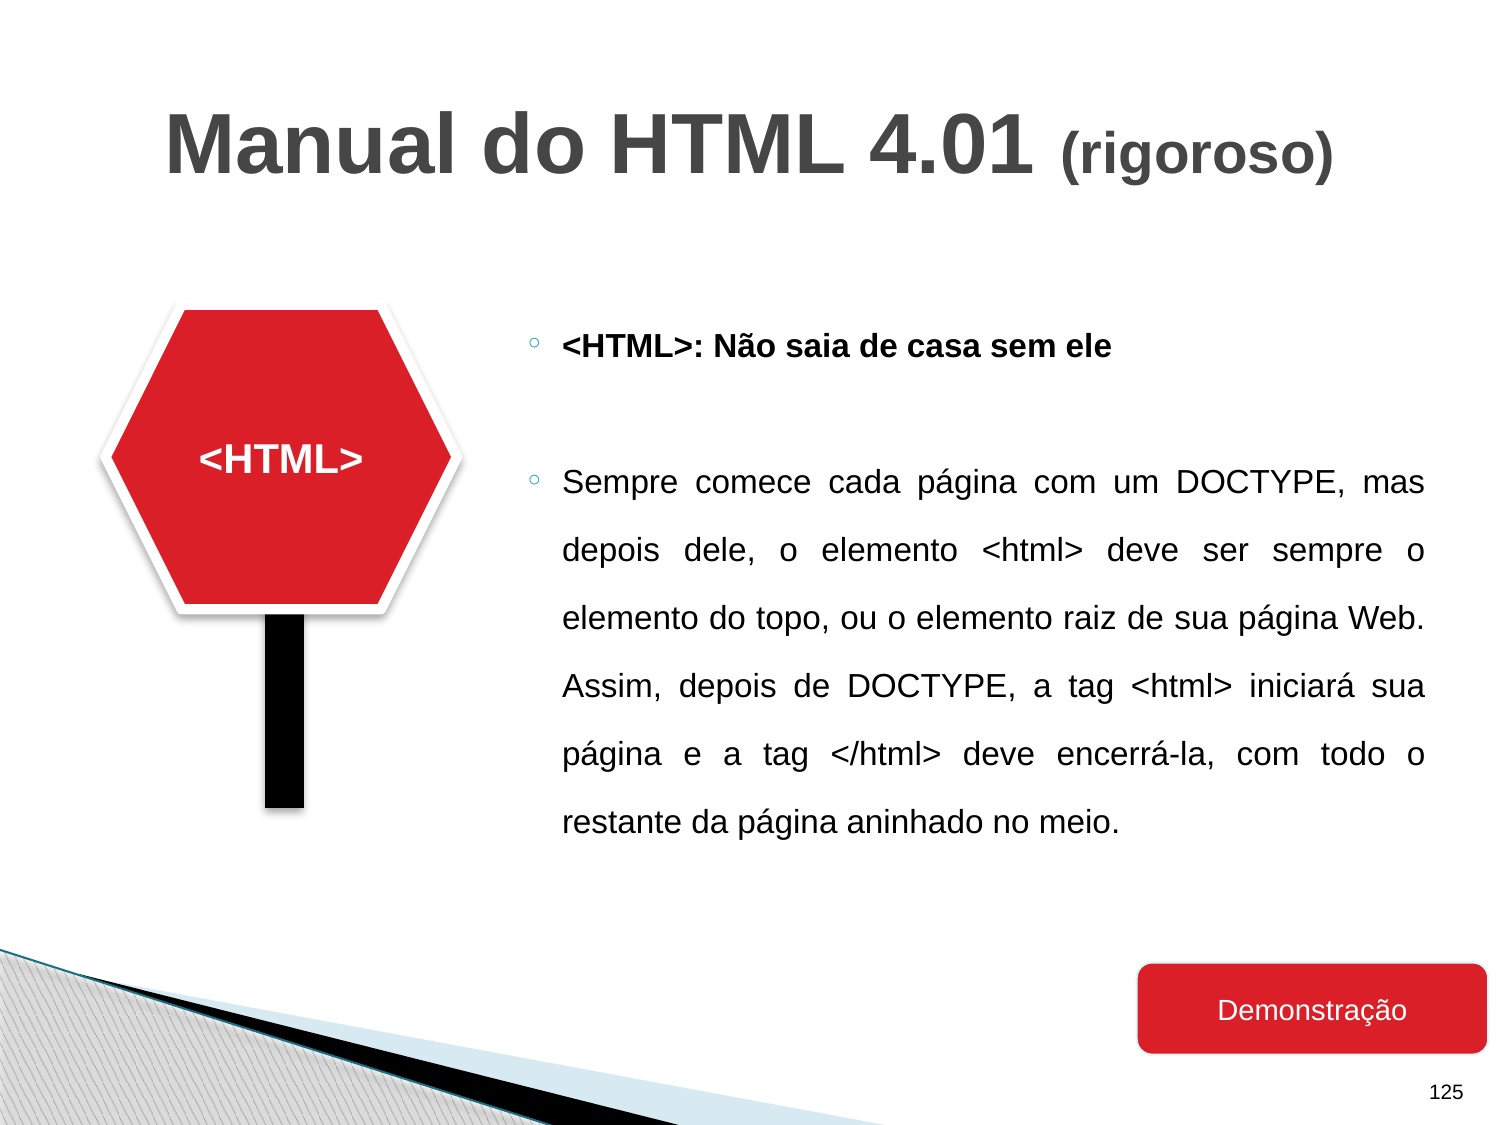

# Manual do HTML 4.01 (rigoroso)
<HTML>: Não saia de casa sem ele

Sempre comece cada página com um DOCTYPE, mas depois dele, o elemento <html> deve ser sempre o elemento do topo, ou o elemento raiz de sua página Web. Assim, depois de DOCTYPE, a tag <html> iniciará sua página e a tag </html> deve encerrá-la, com todo o restante da página aninhado no meio.
<HTML>
Demonstração
125